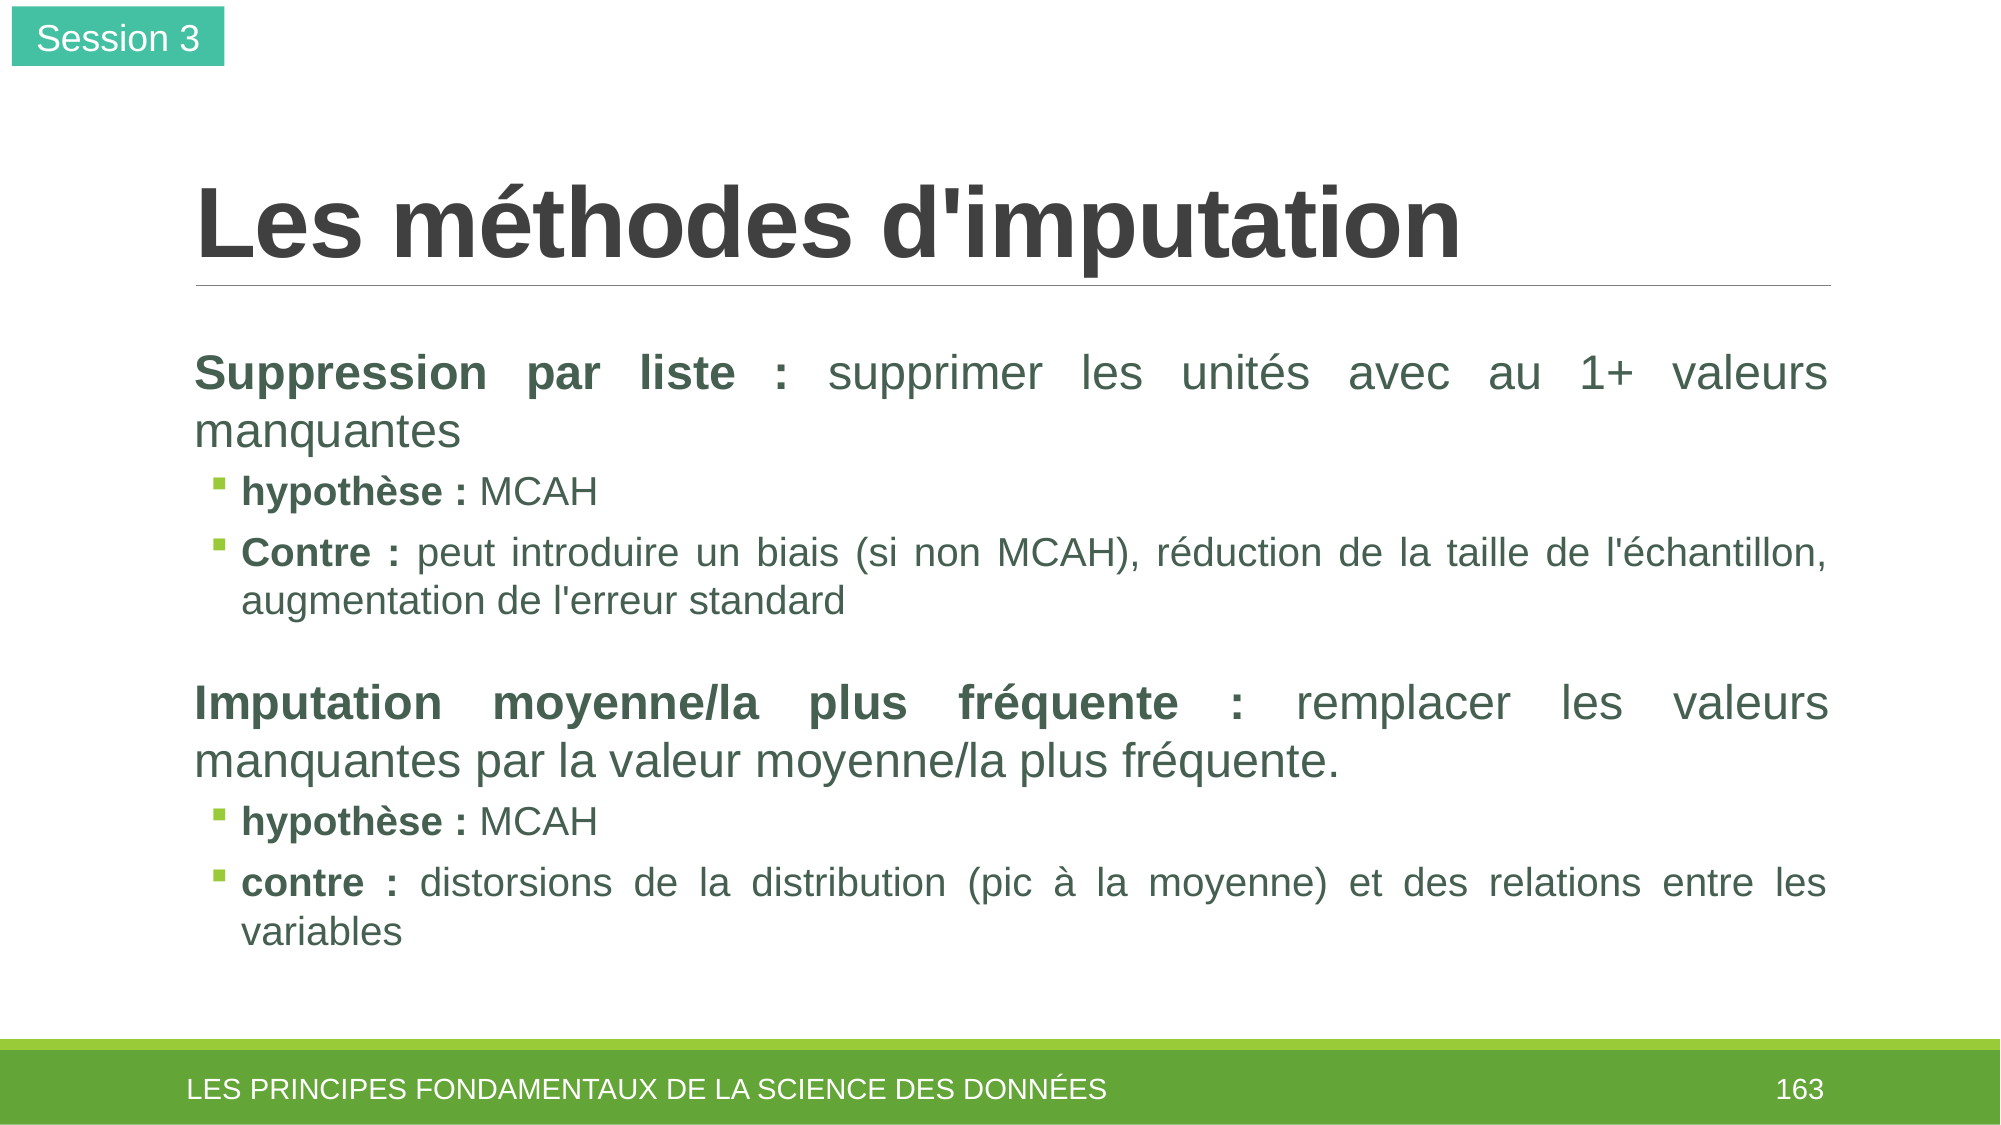

Session 3
# Les méthodes d'imputation
Suppression par liste : supprimer les unités avec au 1+ valeurs manquantes
hypothèse : MCAH
Contre : peut introduire un biais (si non MCAH), réduction de la taille de l'échantillon, augmentation de l'erreur standard
Imputation moyenne/la plus fréquente : remplacer les valeurs manquantes par la valeur moyenne/la plus fréquente.
hypothèse : MCAH
contre : distorsions de la distribution (pic à la moyenne) et des relations entre les variables
LES PRINCIPES FONDAMENTAUX DE LA SCIENCE DES DONNÉES
163